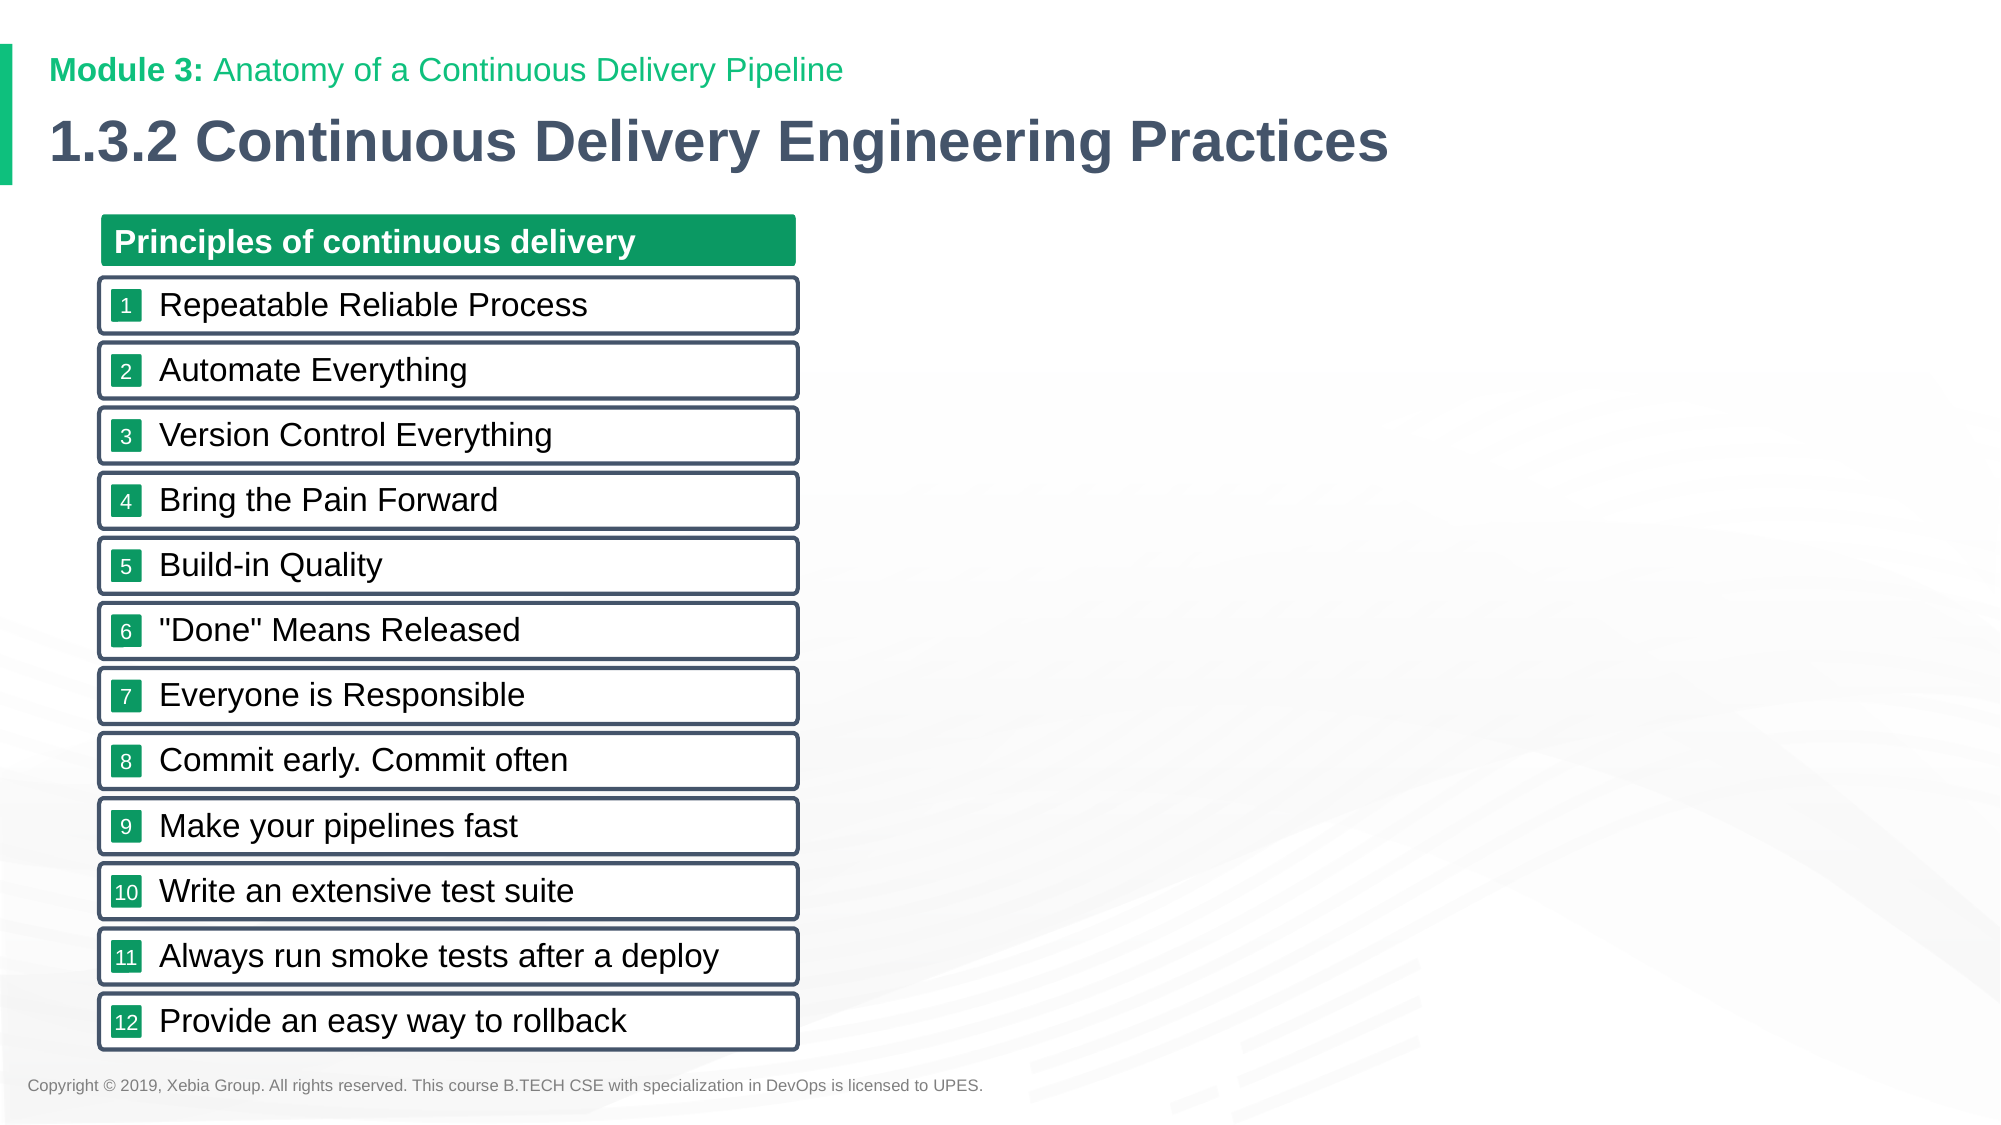

# 1.3.2 Continuous Delivery Engineering Practices
Principles of continuous delivery

Repeatable Reliable Process
1
Automate Everything
2
Version Control Everything
3
Bring the Pain Forward
4
Build-in Quality
5
"Done" Means Released
6
Everyone is Responsible
7
Commit early. Commit often
8
Make your pipelines fast
9
Write an extensive test suite
10
Always run smoke tests after a deploy
11
Provide an easy way to rollback
12